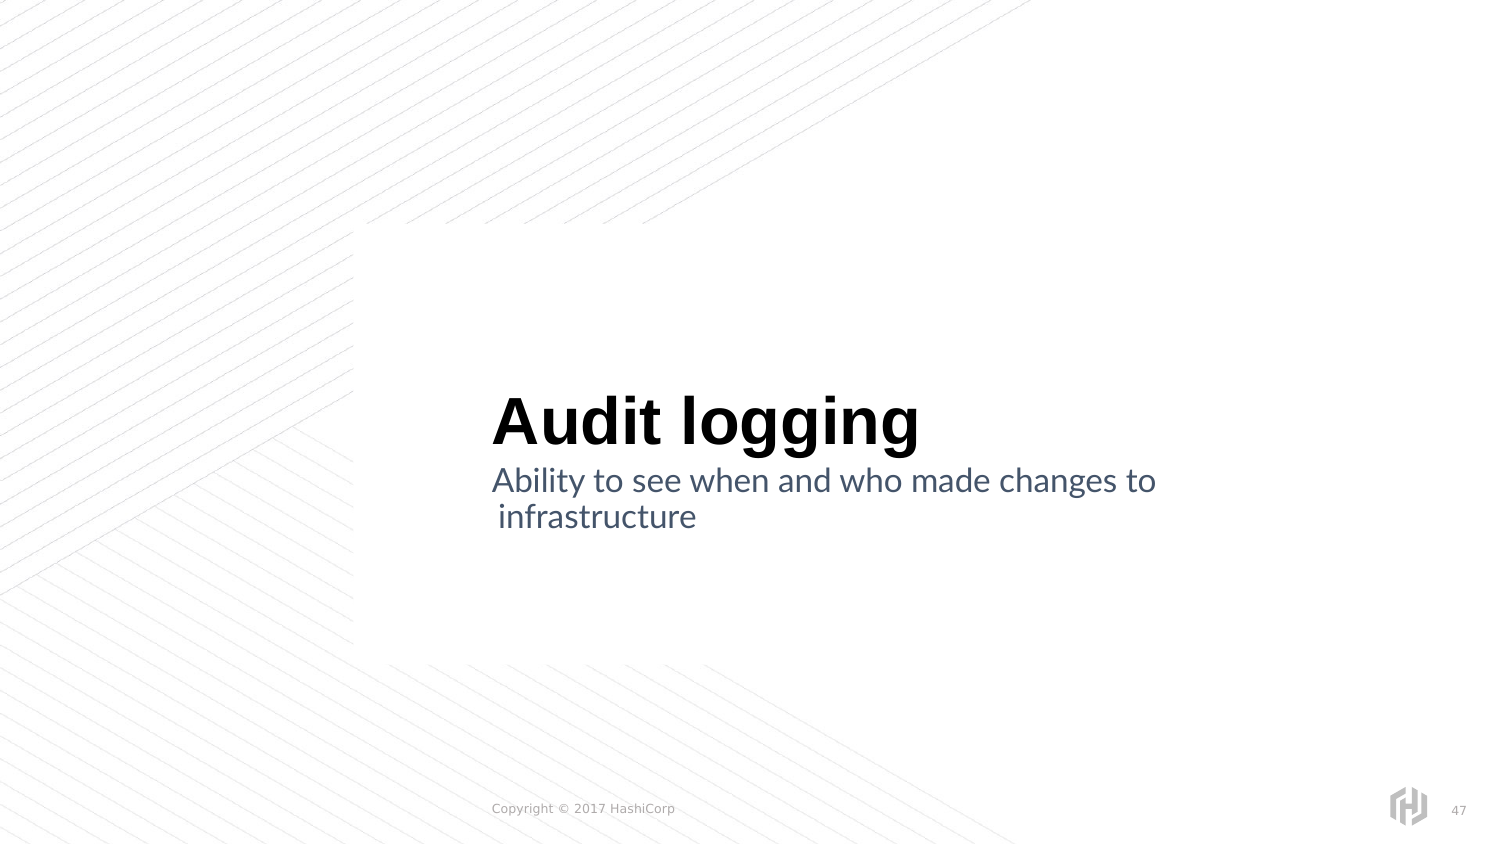

# Audit logging
Ability to see when and who made changes to infrastructure
47